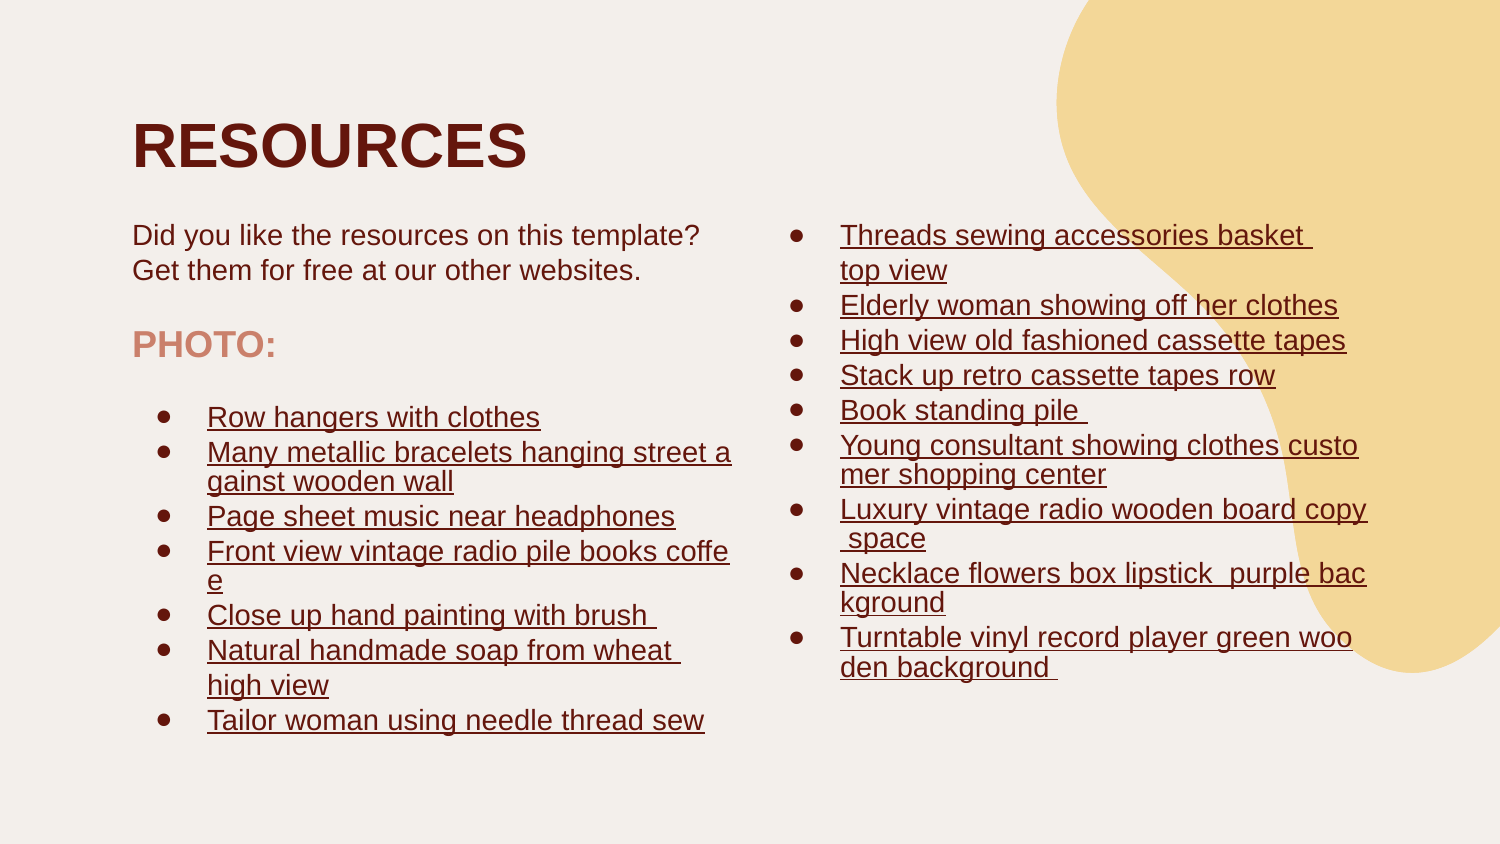

# RESOURCES
Did you like the resources on this template? Get them for free at our other websites.
PHOTO:
Row hangers with clothes
Many metallic bracelets hanging street against wooden wall
Page sheet music near headphones
Front view vintage radio pile books coffee
Close up hand painting with brush
Natural handmade soap from wheat
high view
Tailor woman using needle thread sew

Threads sewing accessories basket
top view
Elderly woman showing off her clothes
High view old fashioned cassette tapes
Stack up retro cassette tapes row
Book standing pile
Young consultant showing clothes customer shopping center
Luxury vintage radio wooden board copy space
Necklace flowers box lipstick  purple background
Turntable vinyl record player green wooden background